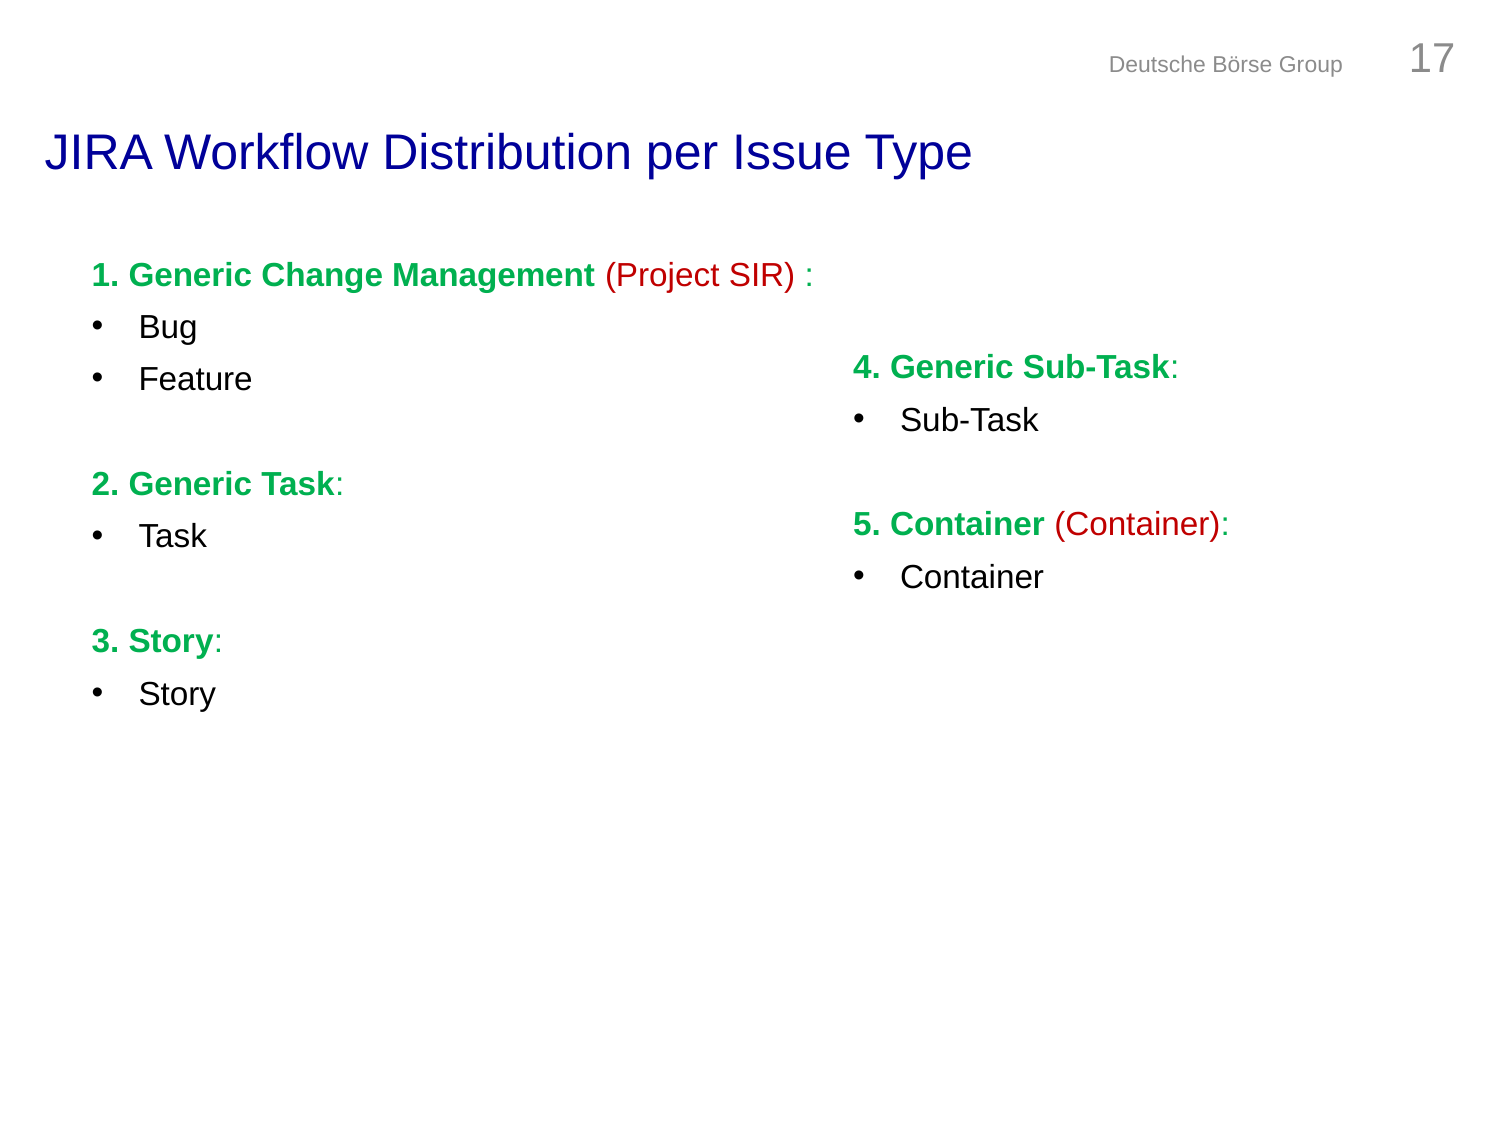

Deutsche Börse Group	17
# JIRA Workflow Distribution per Issue Type
1. Generic Change Management (Project SIR) :
Bug
Feature

2. Generic Task:
Task

3. Story:
Story

4. Generic Sub-Task:
Sub-Task

5. Container (Container):
Container